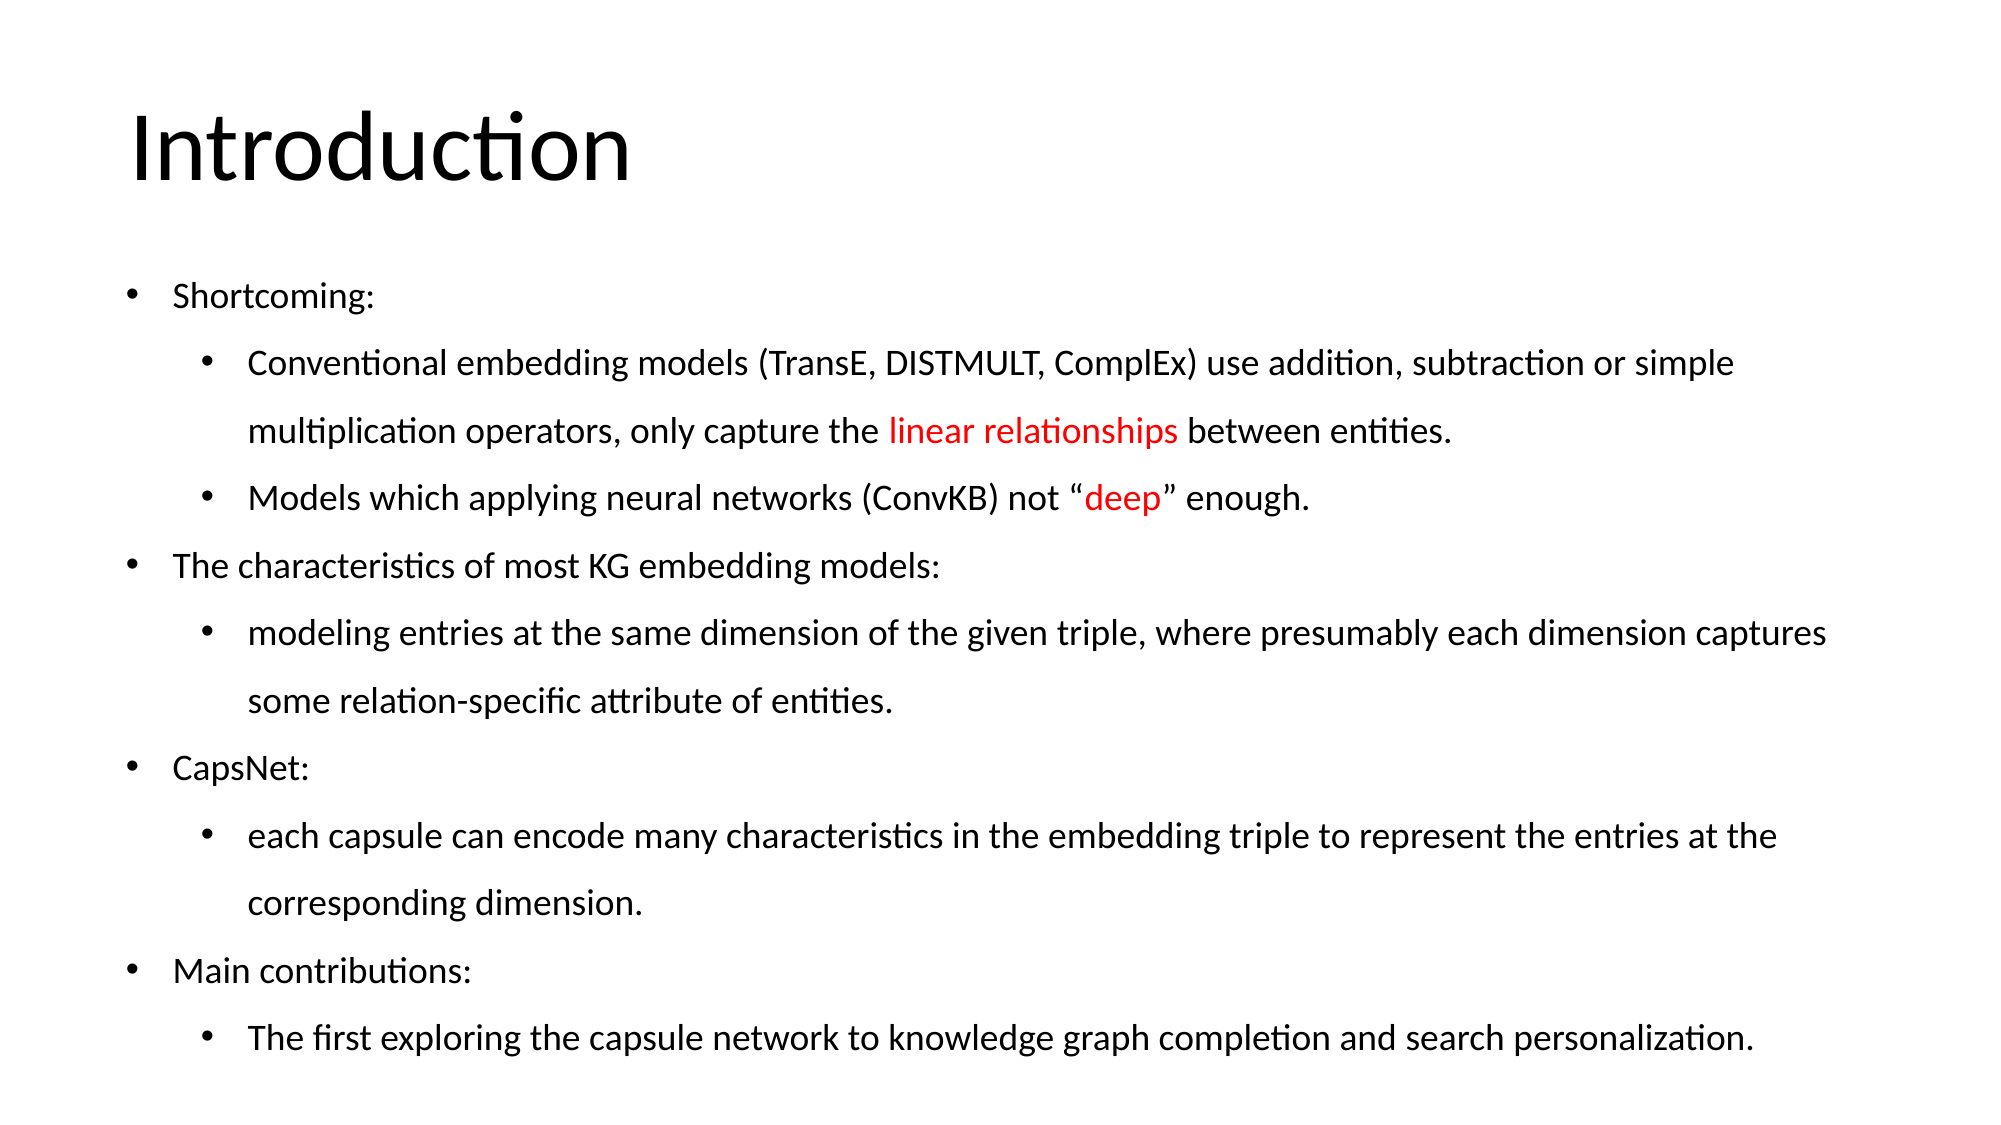

Introduction
Shortcoming:
Conventional embedding models (TransE, DISTMULT, ComplEx) use addition, subtraction or simple multiplication operators, only capture the linear relationships between entities.
Models which applying neural networks (ConvKB) not “deep” enough.
The characteristics of most KG embedding models:
modeling entries at the same dimension of the given triple, where presumably each dimension captures some relation-specific attribute of entities.
CapsNet:
each capsule can encode many characteristics in the embedding triple to represent the entries at the corresponding dimension.
Main contributions:
The first exploring the capsule network to knowledge graph completion and search personalization.